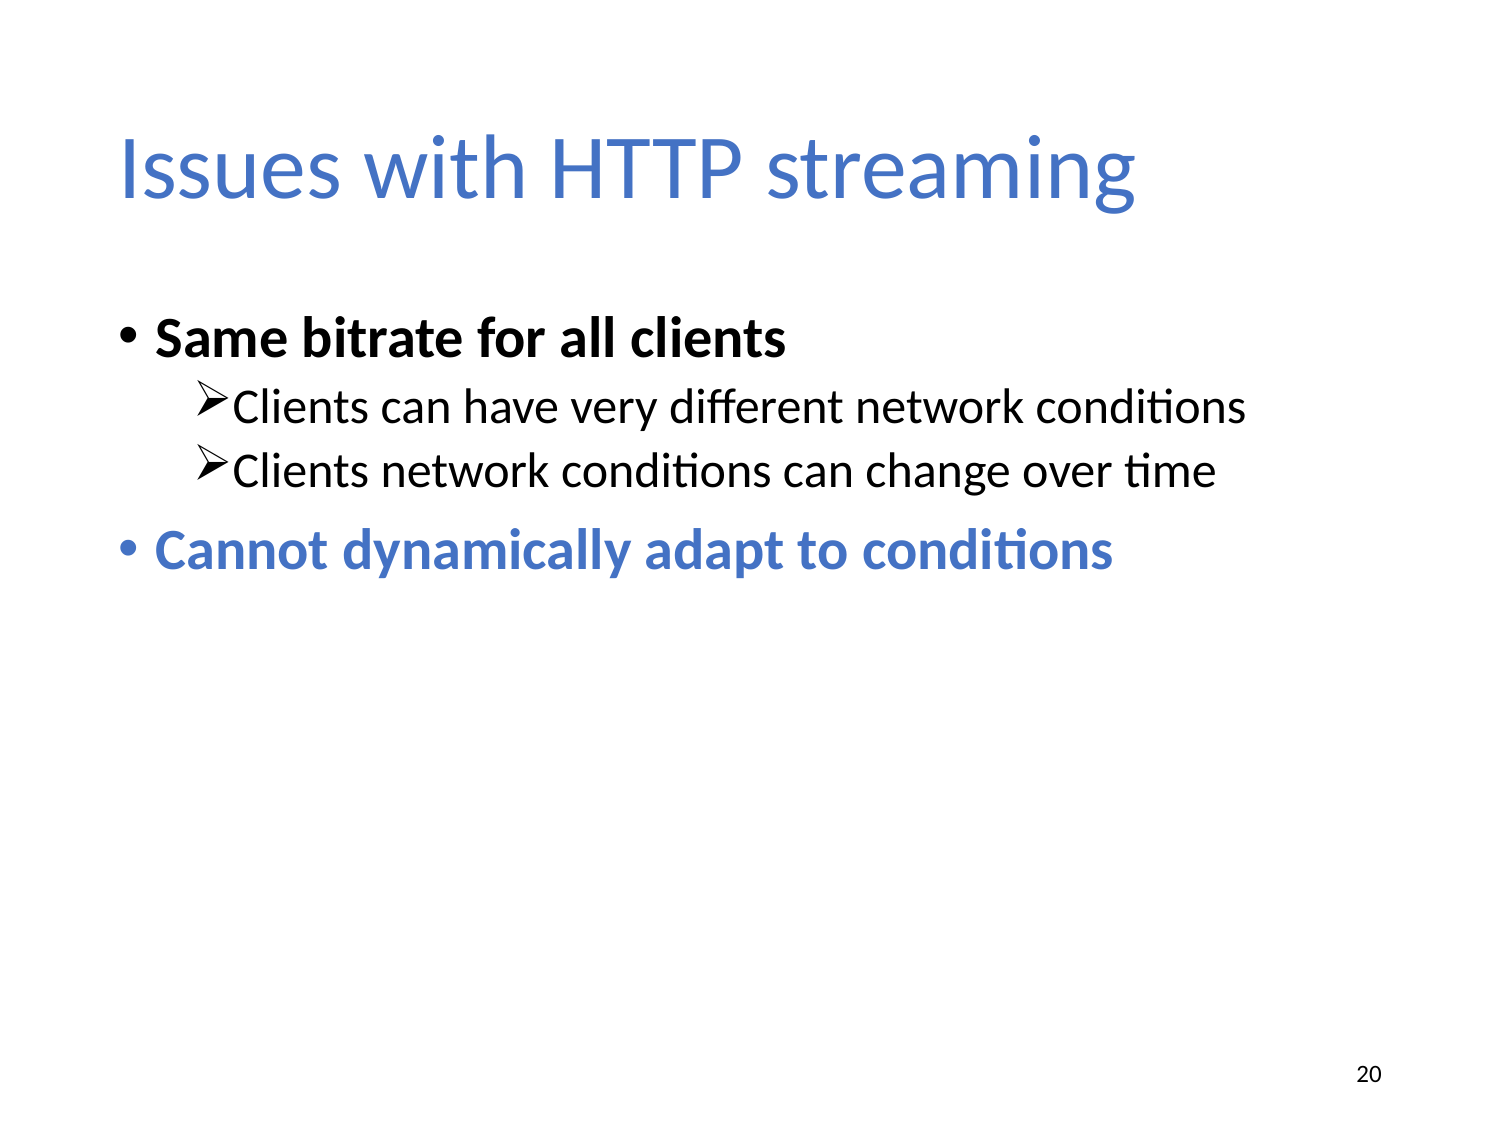

# Issues with HTTP streaming
Same bitrate for all clients
Clients can have very different network conditions
Clients network conditions can change over time
Cannot dynamically adapt to conditions
20